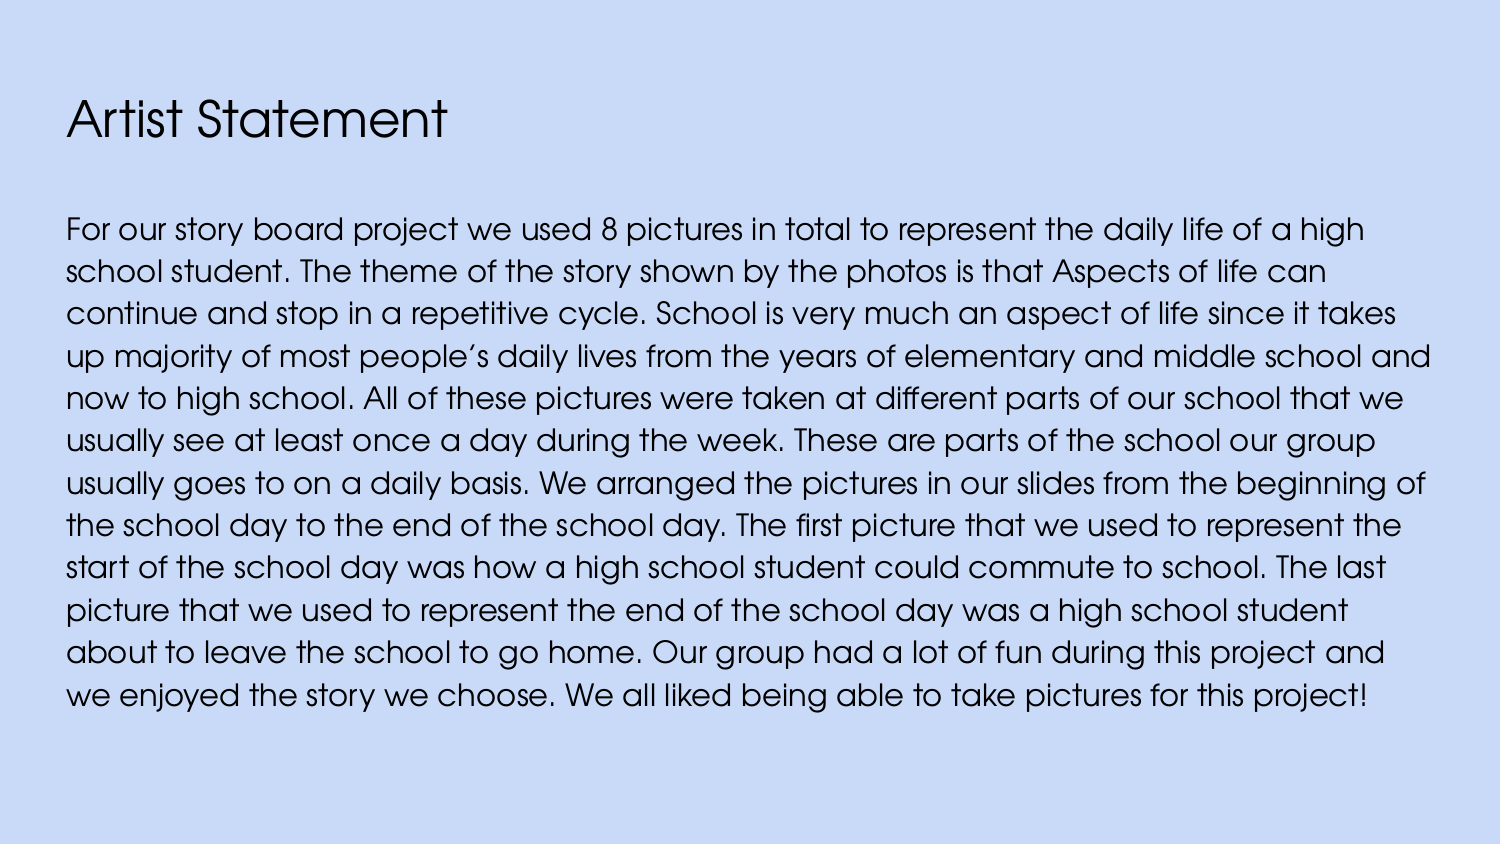

# Artist Statement
For our story board project we used 8 pictures in total to represent the daily life of a high school student. The theme of the story shown by the photos is that Aspects of life can continue and stop in a repetitive cycle. School is very much an aspect of life since it takes up majority of most people’s daily lives from the years of elementary and middle school and now to high school. All of these pictures were taken at different parts of our school that we usually see at least once a day during the week. These are parts of the school our group usually goes to on a daily basis. We arranged the pictures in our slides from the beginning of the school day to the end of the school day. The first picture that we used to represent the start of the school day was how a high school student could commute to school. The last picture that we used to represent the end of the school day was a high school student about to leave the school to go home. Our group had a lot of fun during this project and we enjoyed the story we choose. We all liked being able to take pictures for this project!